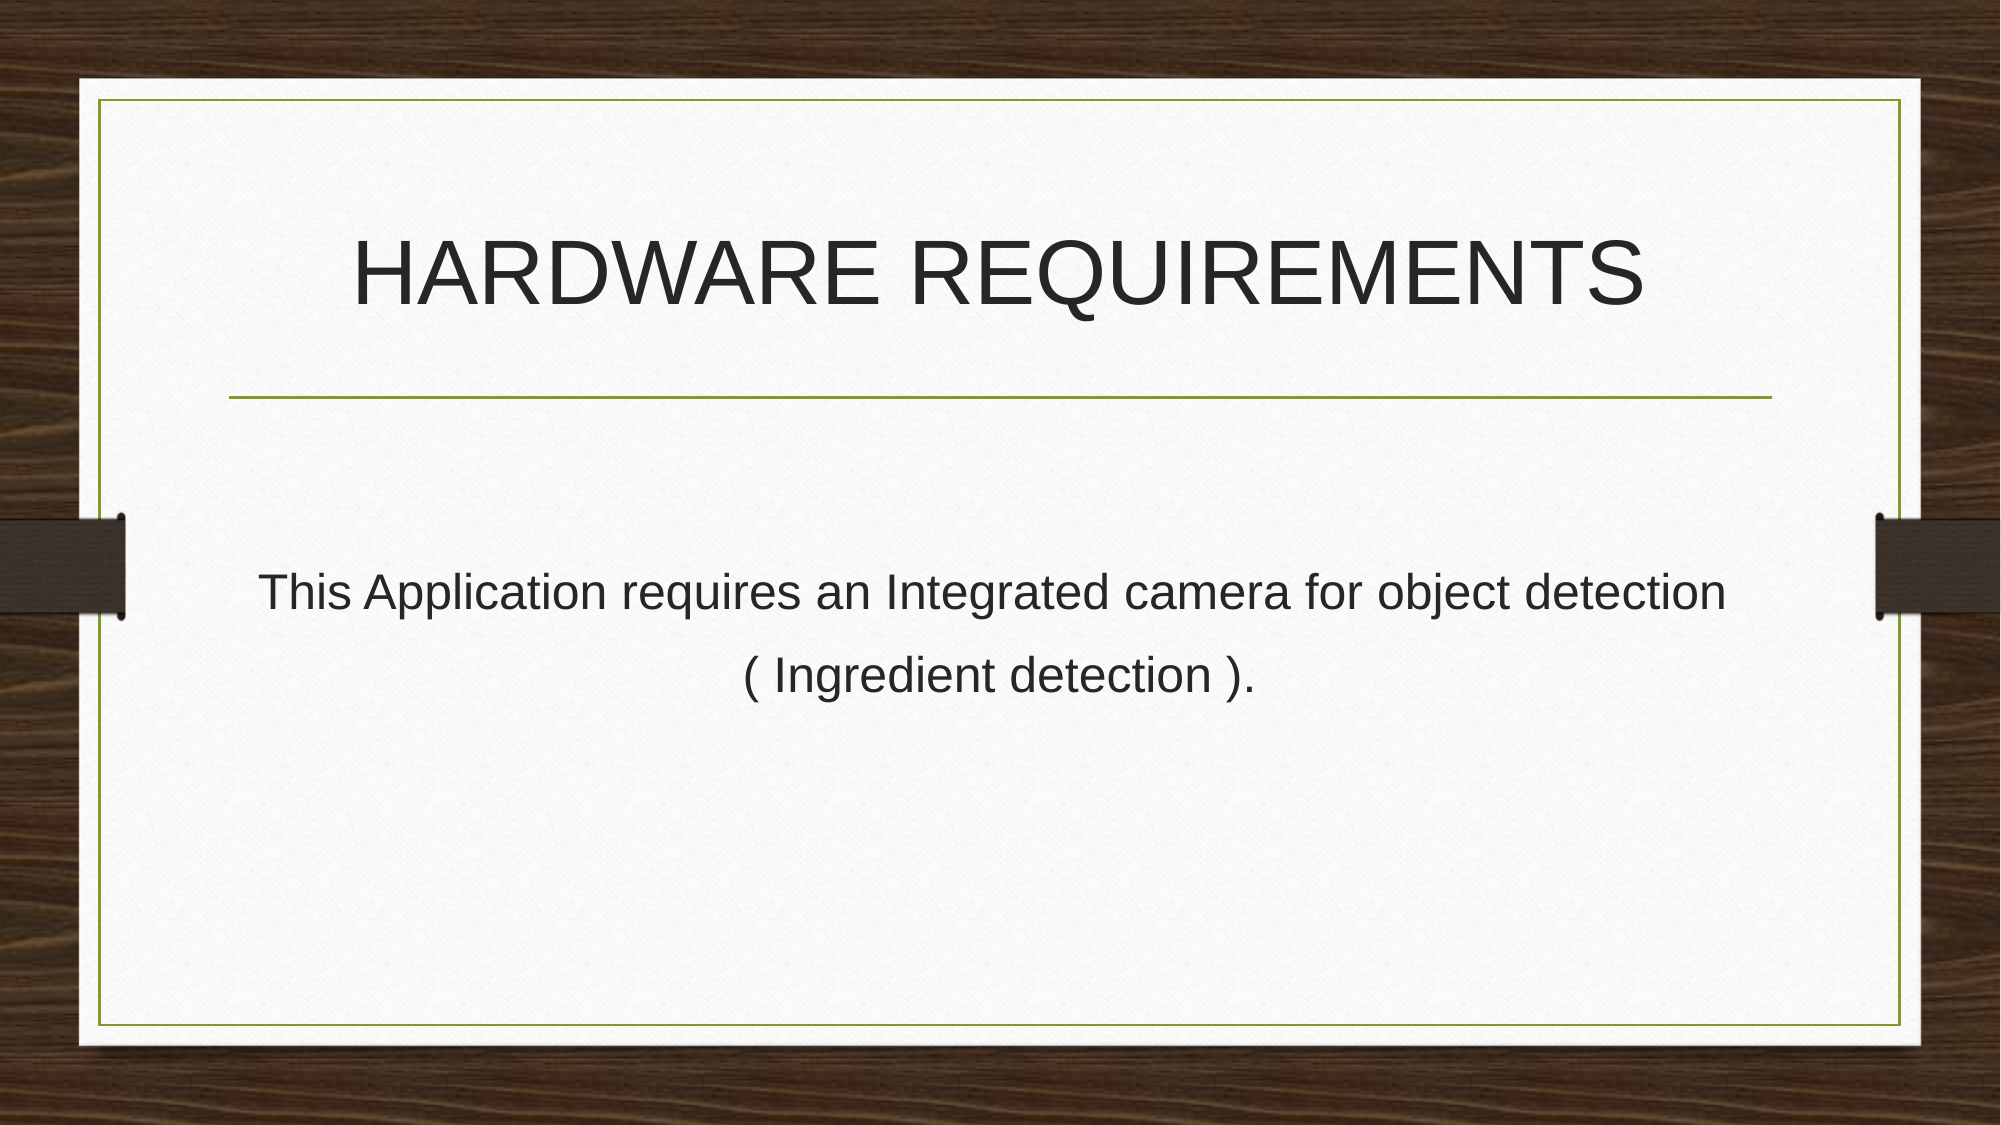

# HARDWARE REQUIREMENTS

This Application requires an Integrated camera for object detection
( Ingredient detection ).